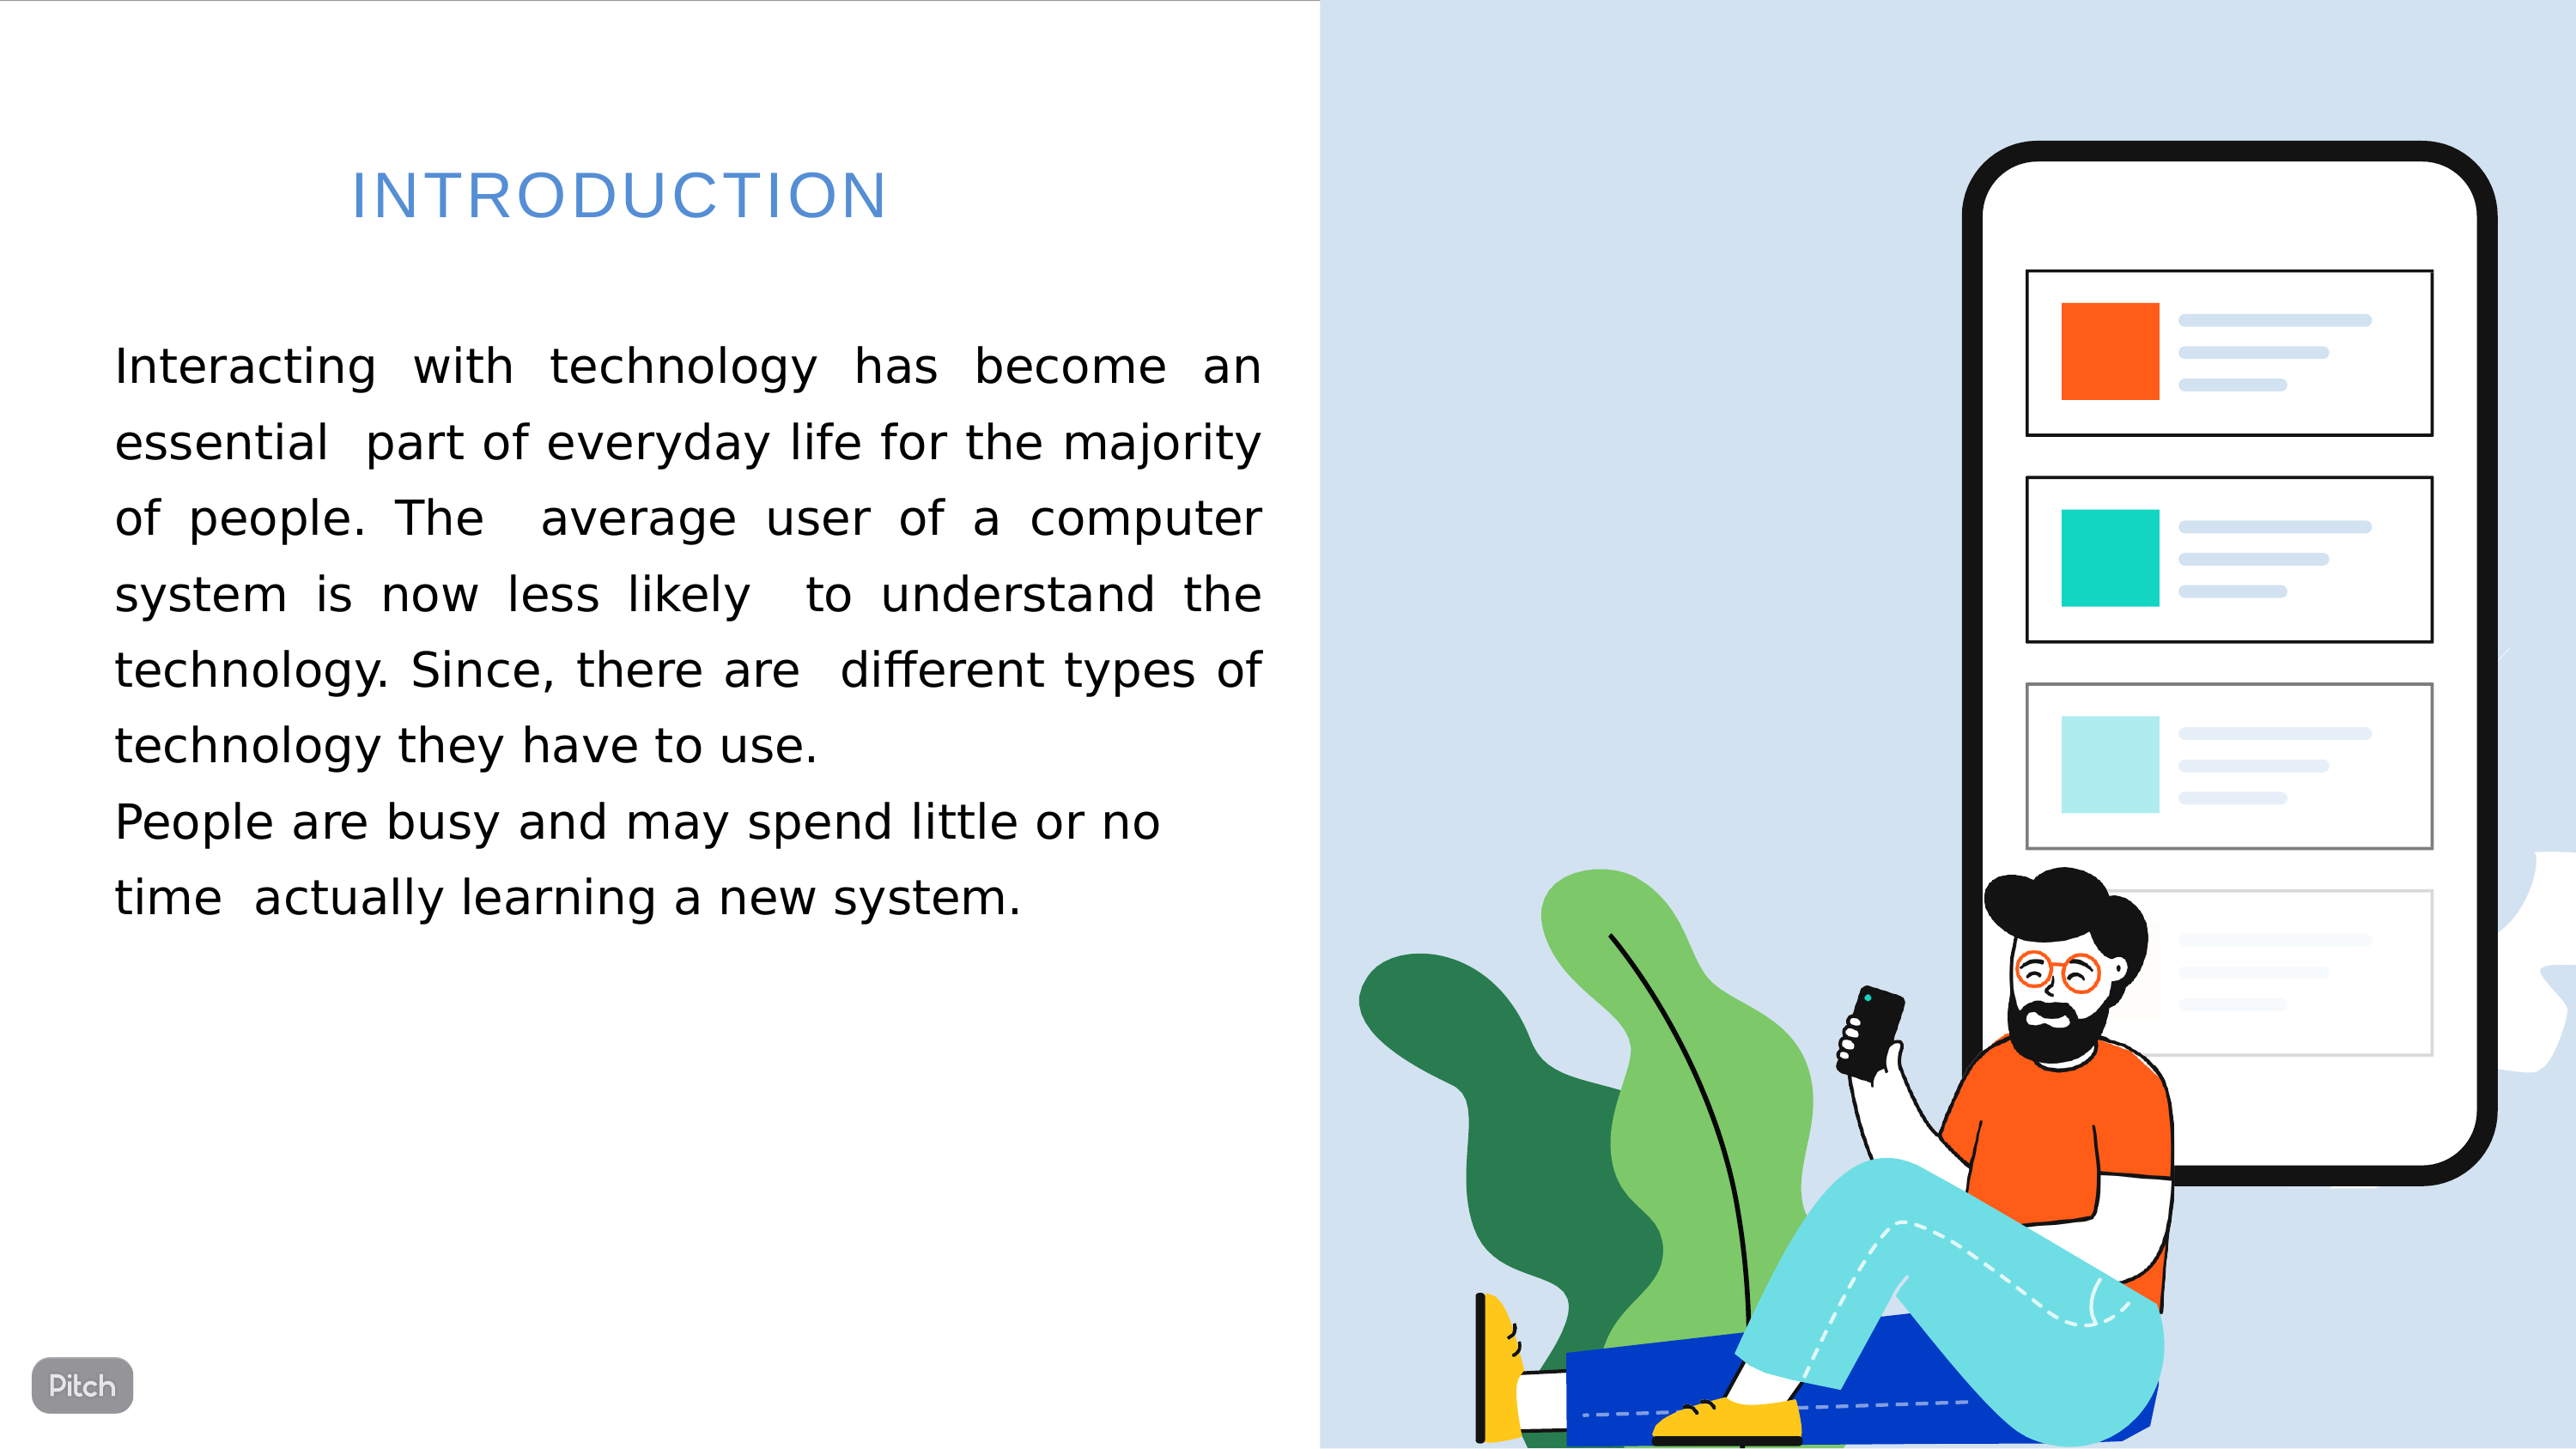

# INTRODUCTION
Interacting with technology has become an essential  part of everyday life for the majority of people. The  average user of a computer system is now less likely  to understand the technology. Since, there are  different types of technology they have to use.
People are busy and may spend little or no time  actually learning a new system.